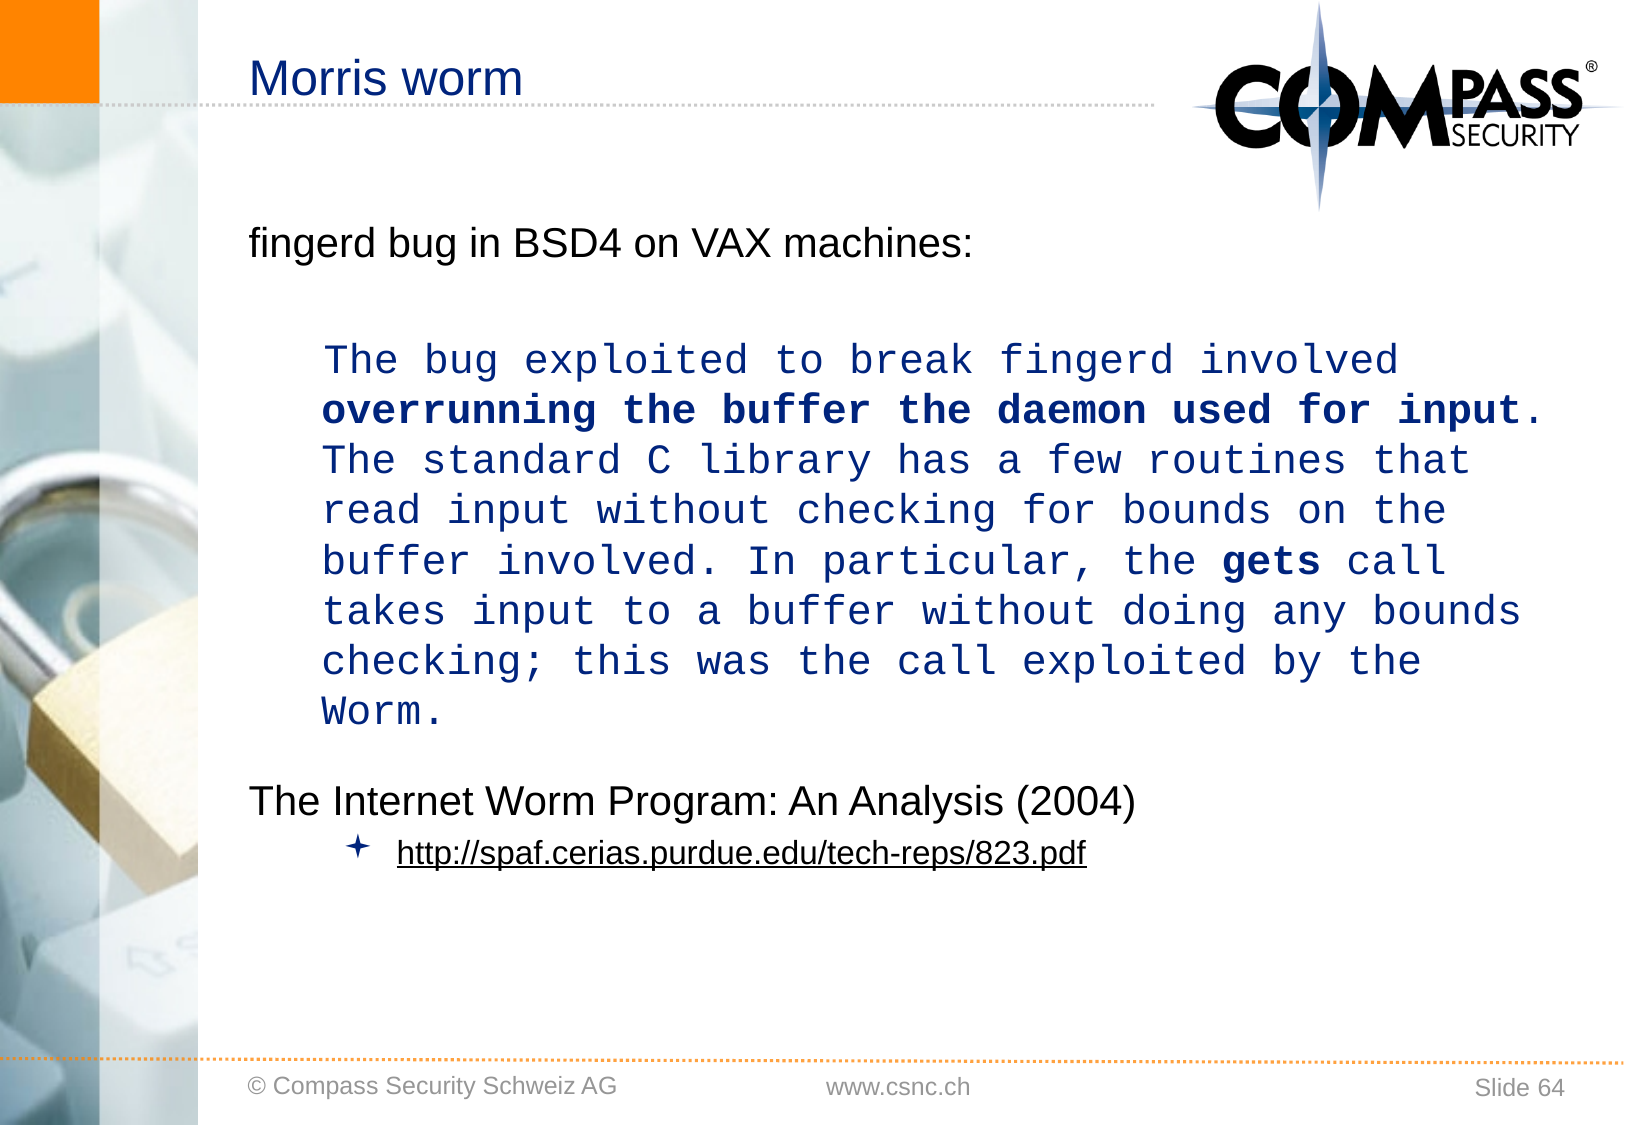

# Morris worm
fingerd bug in BSD4 on VAX machines:

The bug exploited to break fingerd involved overrunning the buffer the daemon used for input. The standard C library has a few routines that read input without checking for bounds on the buffer involved. In particular, the gets call takes input to a buffer without doing any bounds checking; this was the call exploited by the Worm.
The Internet Worm Program: An Analysis (2004)
http://spaf.cerias.purdue.edu/tech-reps/823.pdf